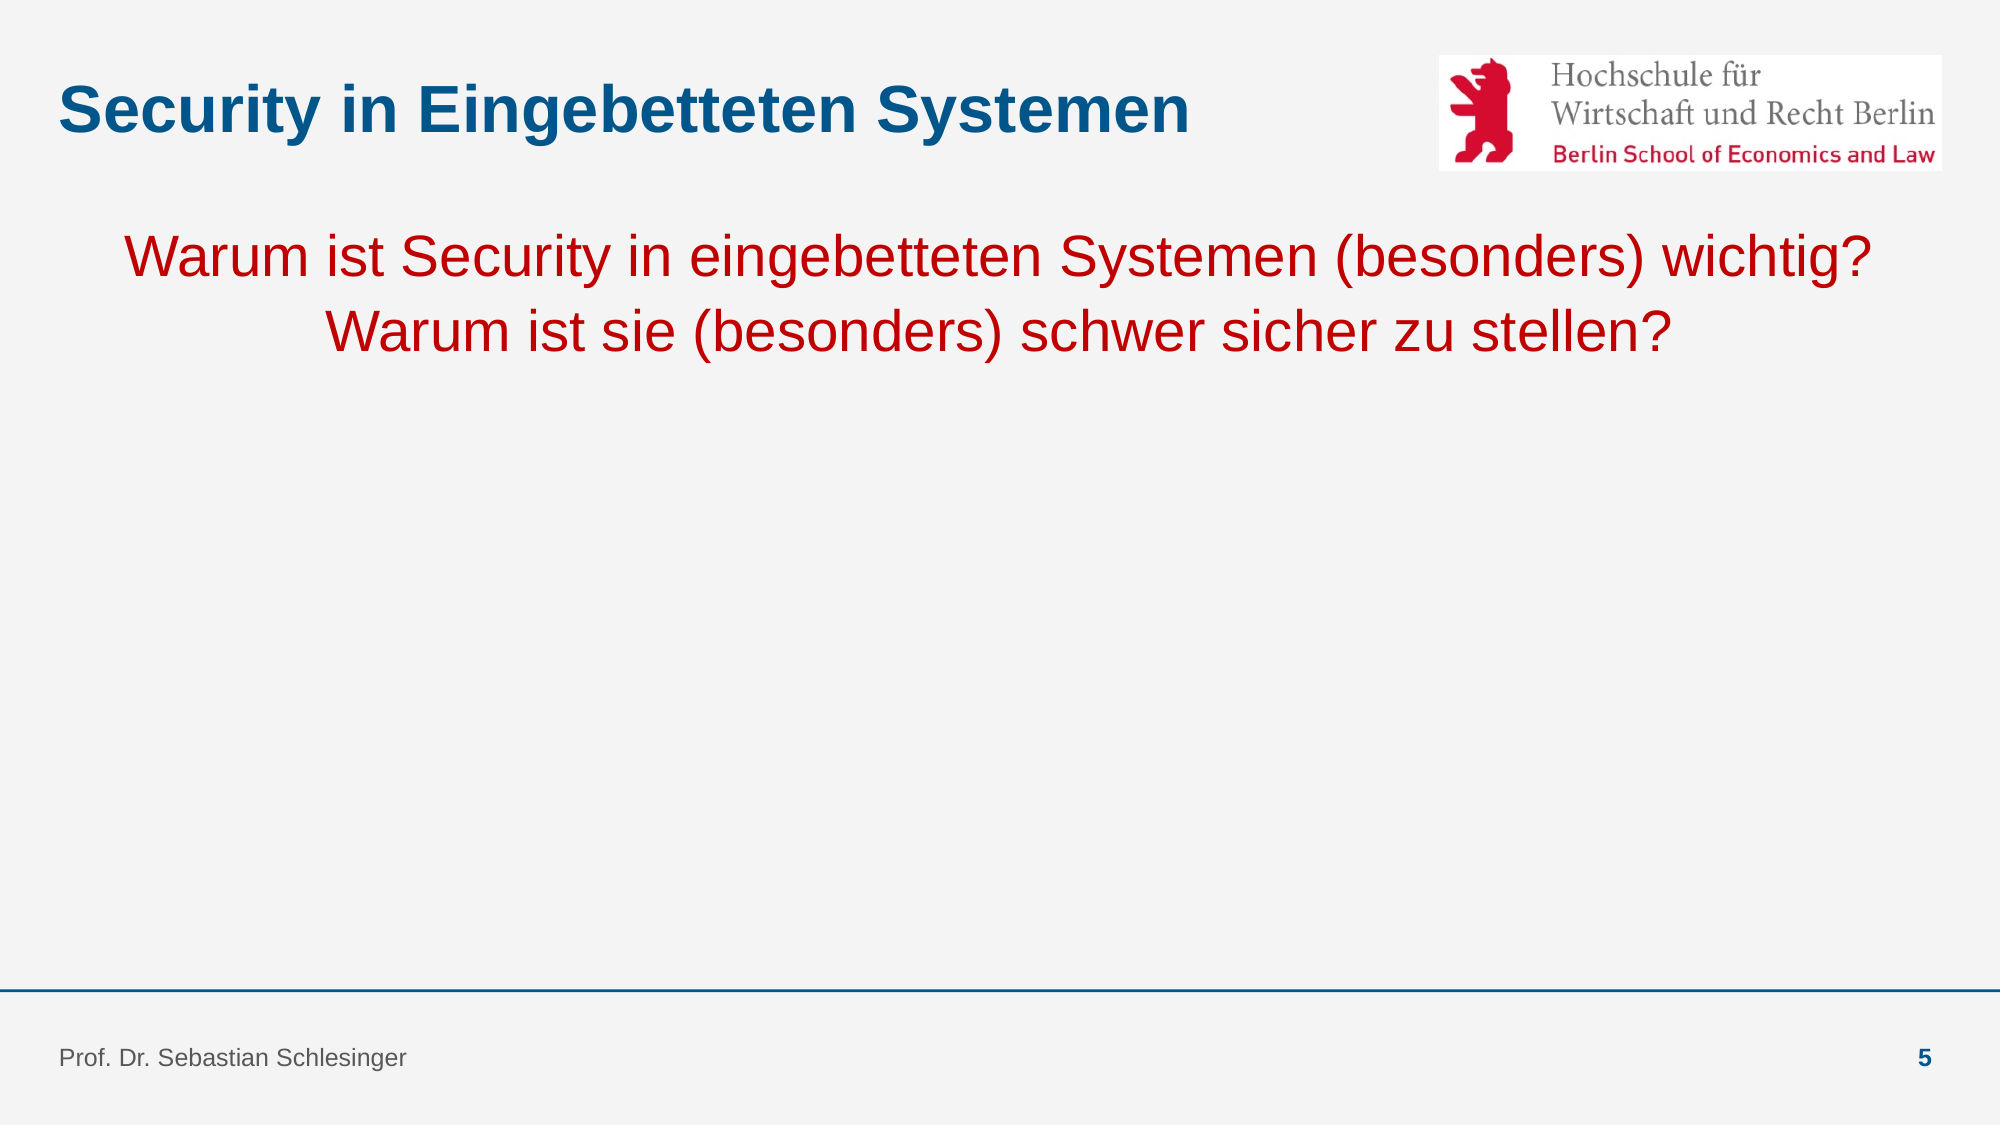

# Security in Eingebetteten Systemen
Warum ist Security in eingebetteten Systemen (besonders) wichtig? Warum ist sie (besonders) schwer sicher zu stellen?
Prof. Dr. Sebastian Schlesinger
5